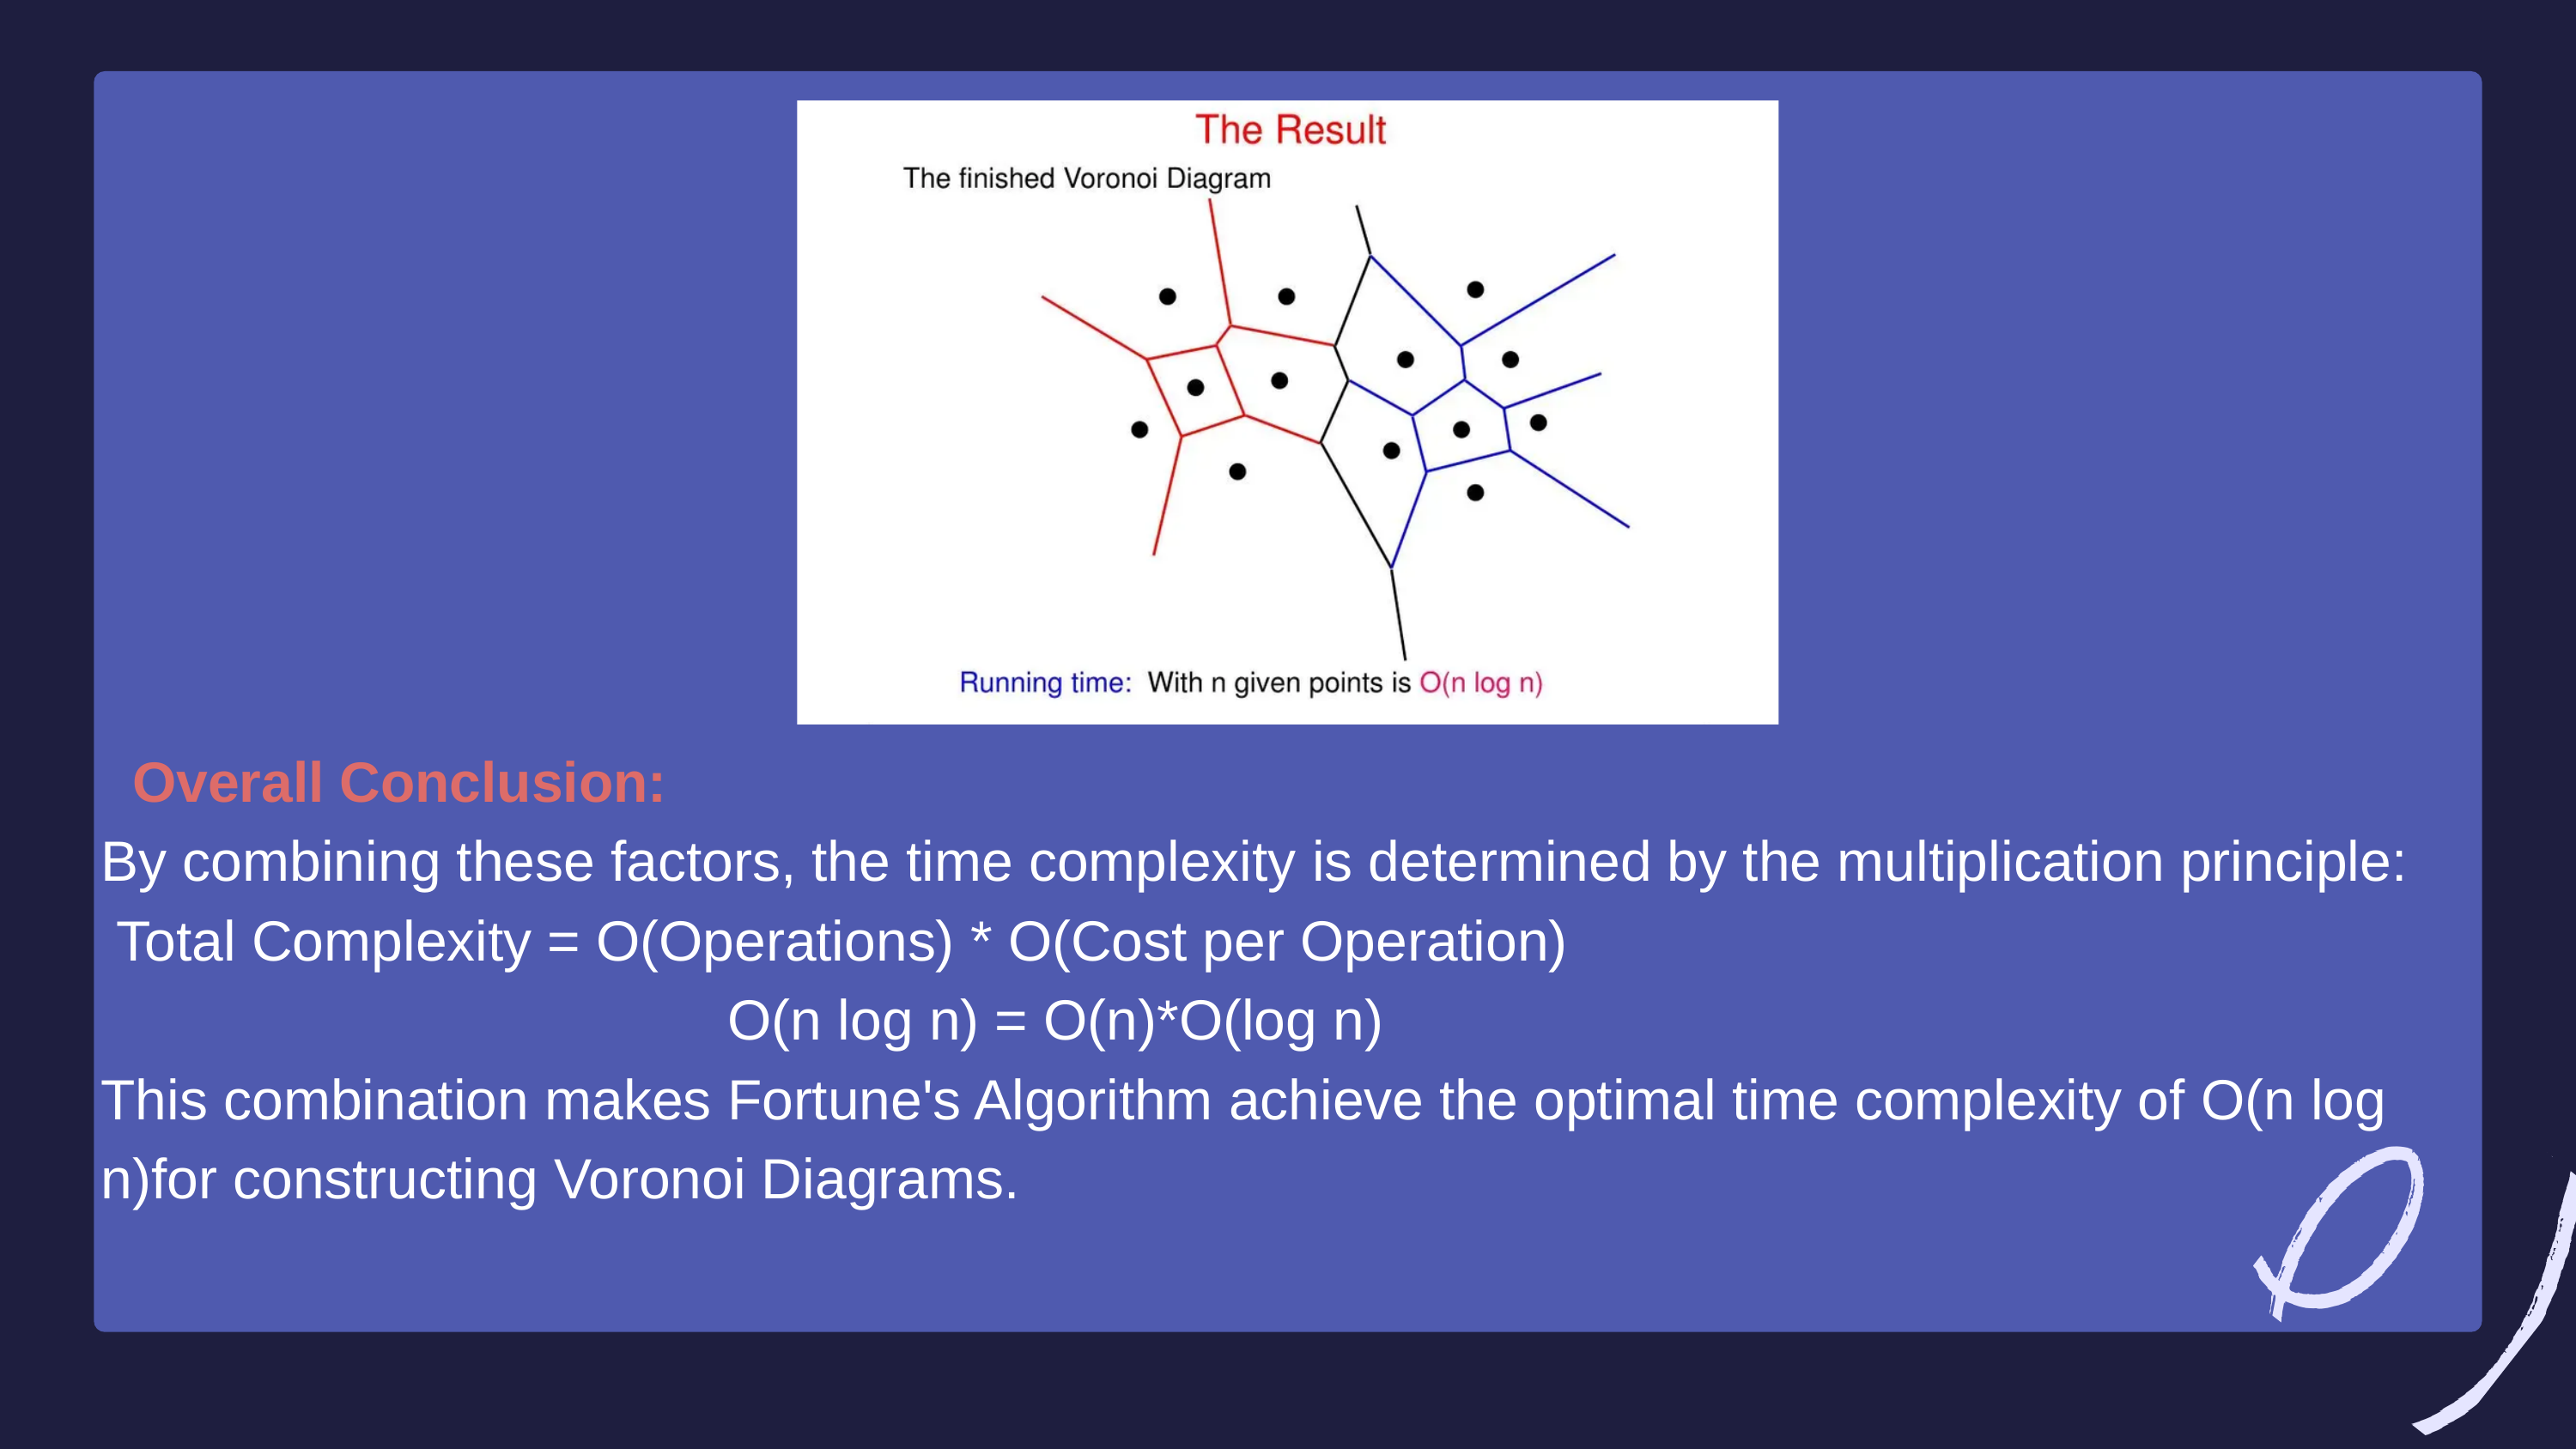

Overall Conclusion:
By combining these factors, the time complexity is determined by the multiplication principle:
 Total Complexity = O(Operations) * O(Cost per Operation)
                                        O(n log n) = O(n)*O(log n)
This combination makes Fortune's Algorithm achieve the optimal time complexity of O(n log n)for constructing Voronoi Diagrams.